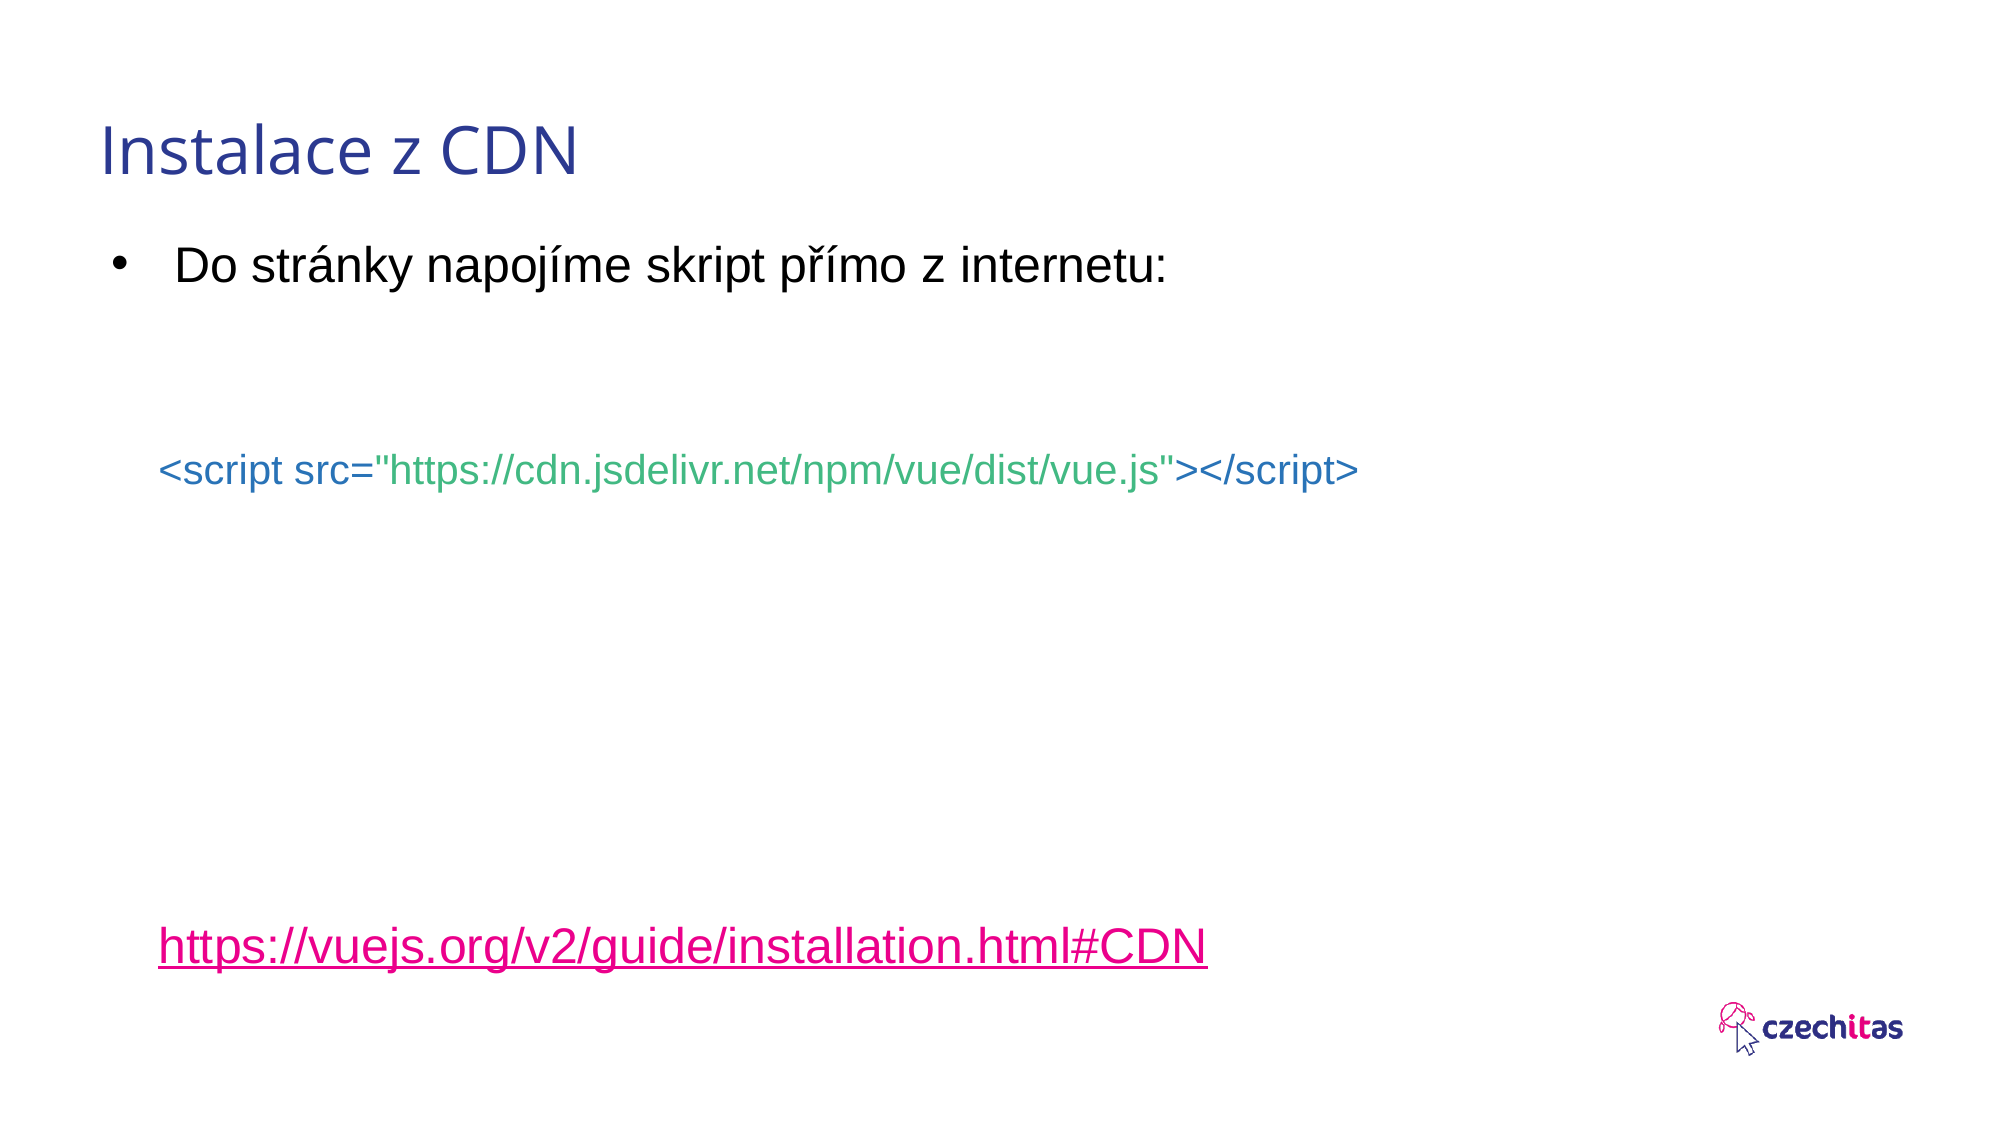

# Instalace z CDN
Do stránky napojíme skript přímo z internetu:
<script src="https://cdn.jsdelivr.net/npm/vue/dist/vue.js"></script>
https://vuejs.org/v2/guide/installation.html#CDN